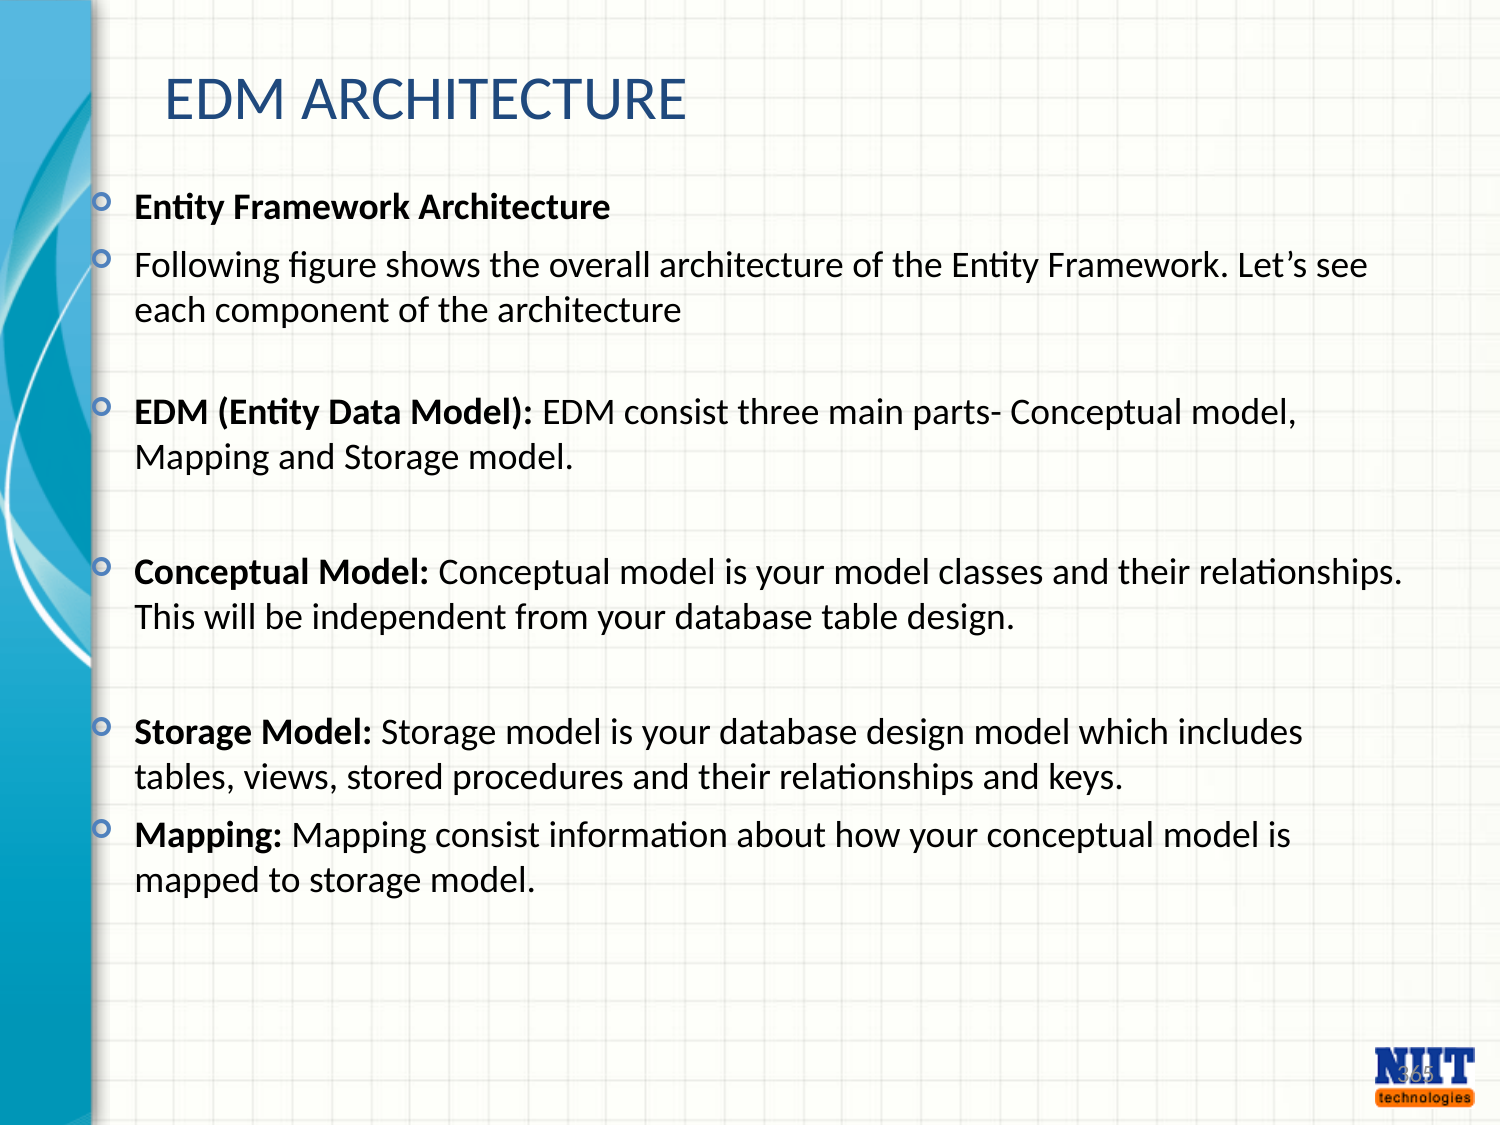

EDM Architecture
Entity Framework Architecture
Following figure shows the overall architecture of the Entity Framework. Let’s see each component of the architecture
EDM (Entity Data Model): EDM consist three main parts- Conceptual model, Mapping and Storage model.

Conceptual Model: Conceptual model is your model classes and their relationships. This will be independent from your database table design.

Storage Model: Storage model is your database design model which includes tables, views, stored procedures and their relationships and keys.
Mapping: Mapping consist information about how your conceptual model is mapped to storage model.

365